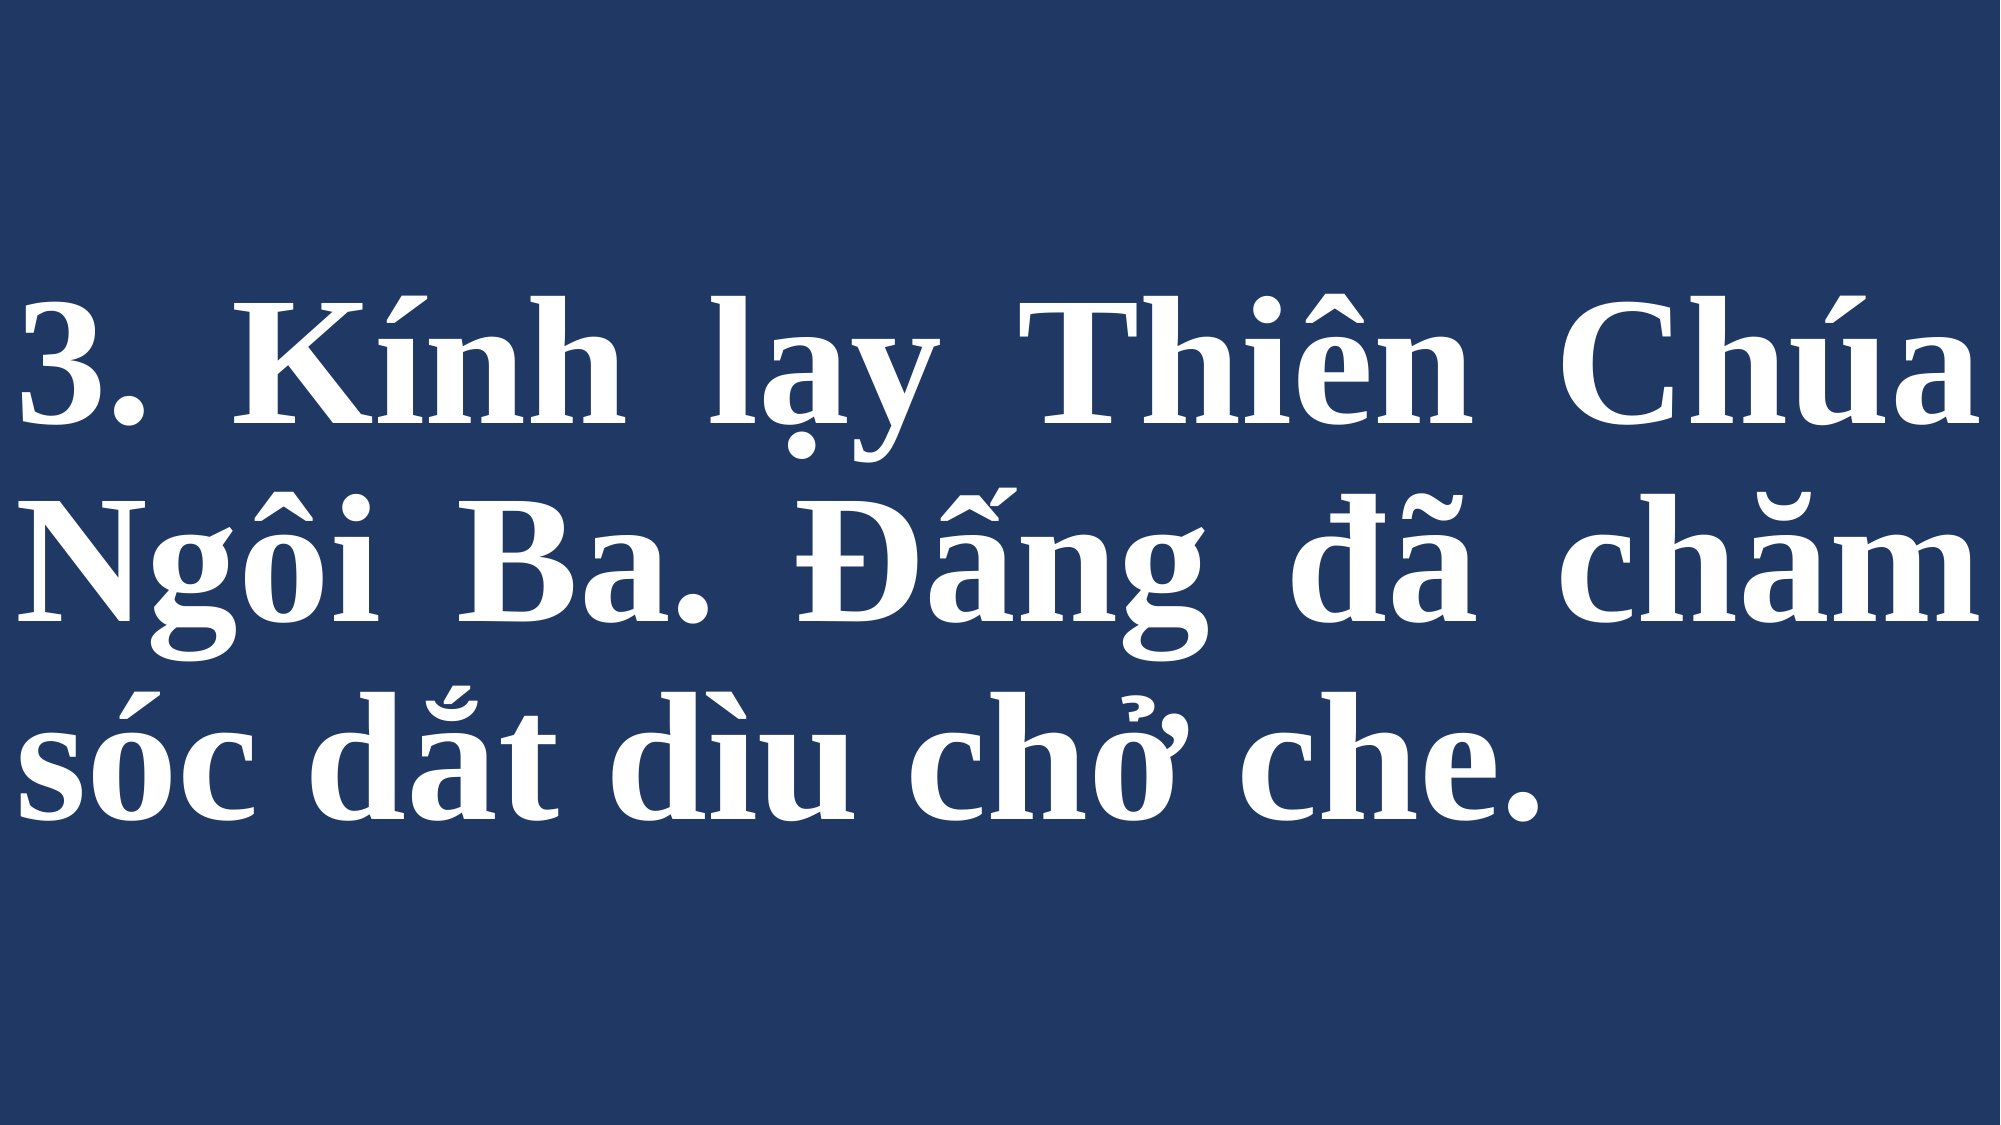

# 3. Kính lạy Thiên Chúa Ngôi Ba. Đấng đã chăm sóc dắt dìu chở che.